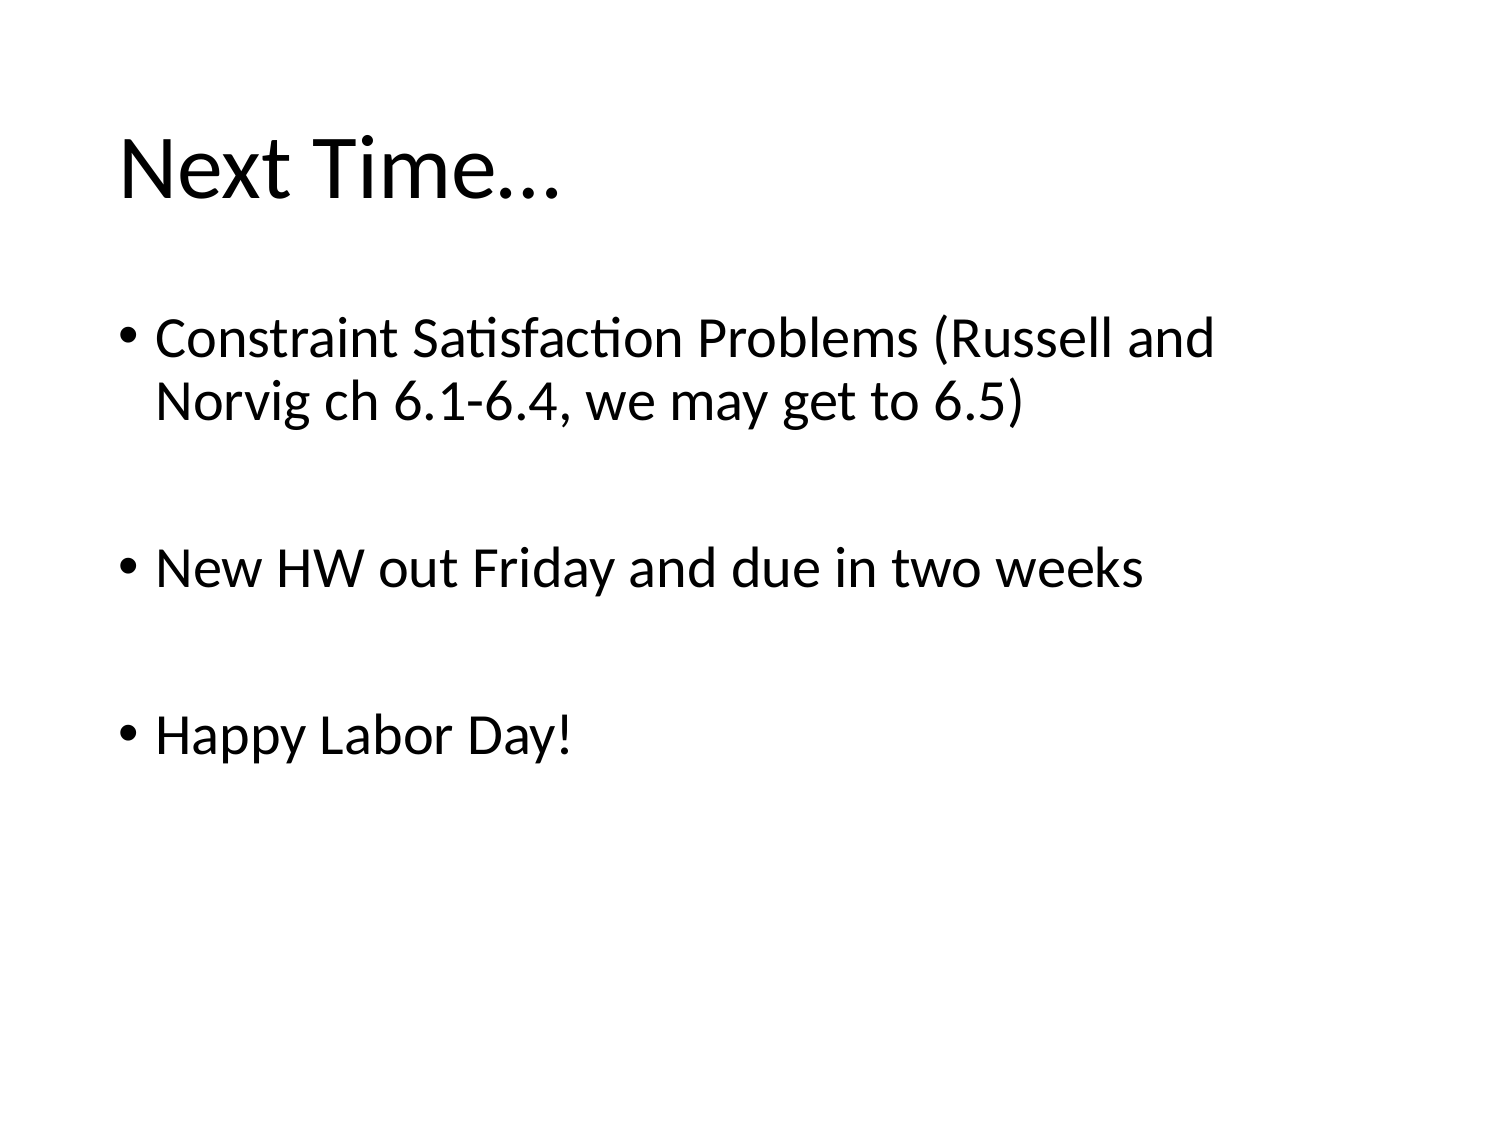

# Next Time…
Constraint Satisfaction Problems (Russell and Norvig ch 6.1-6.4, we may get to 6.5)

New HW out Friday and due in two weeks

Happy Labor Day!